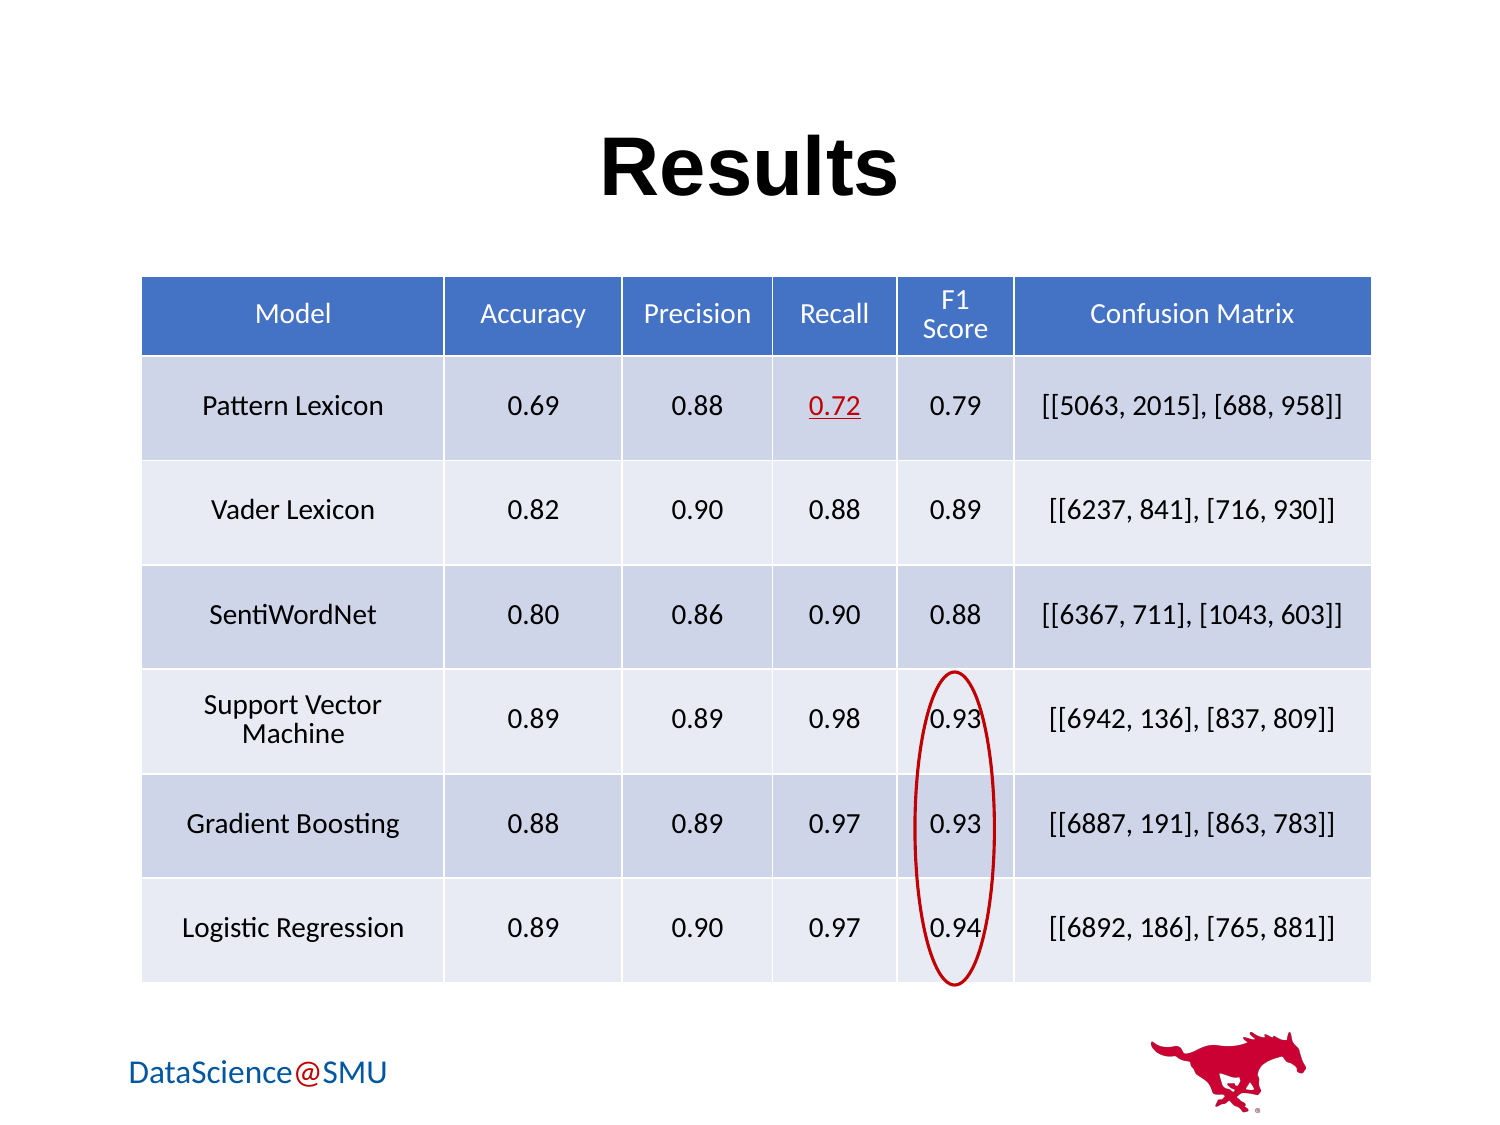

# Results
| Model | Accuracy | Precision | Recall | F1 Score | Confusion Matrix |
| --- | --- | --- | --- | --- | --- |
| Pattern Lexicon | 0.69 | 0.88 | 0.72 | 0.79 | [[5063, 2015], [688, 958]] |
| Vader Lexicon | 0.82 | 0.90 | 0.88 | 0.89 | [[6237, 841], [716, 930]] |
| SentiWordNet | 0.80 | 0.86 | 0.90 | 0.88 | [[6367, 711], [1043, 603]] |
| Support Vector Machine | 0.89 | 0.89 | 0.98 | 0.93 | [[6942, 136], [837, 809]] |
| Gradient Boosting | 0.88 | 0.89 | 0.97 | 0.93 | [[6887, 191], [863, 783]] |
| Logistic Regression | 0.89 | 0.90 | 0.97 | 0.94 | [[6892, 186], [765, 881]] |